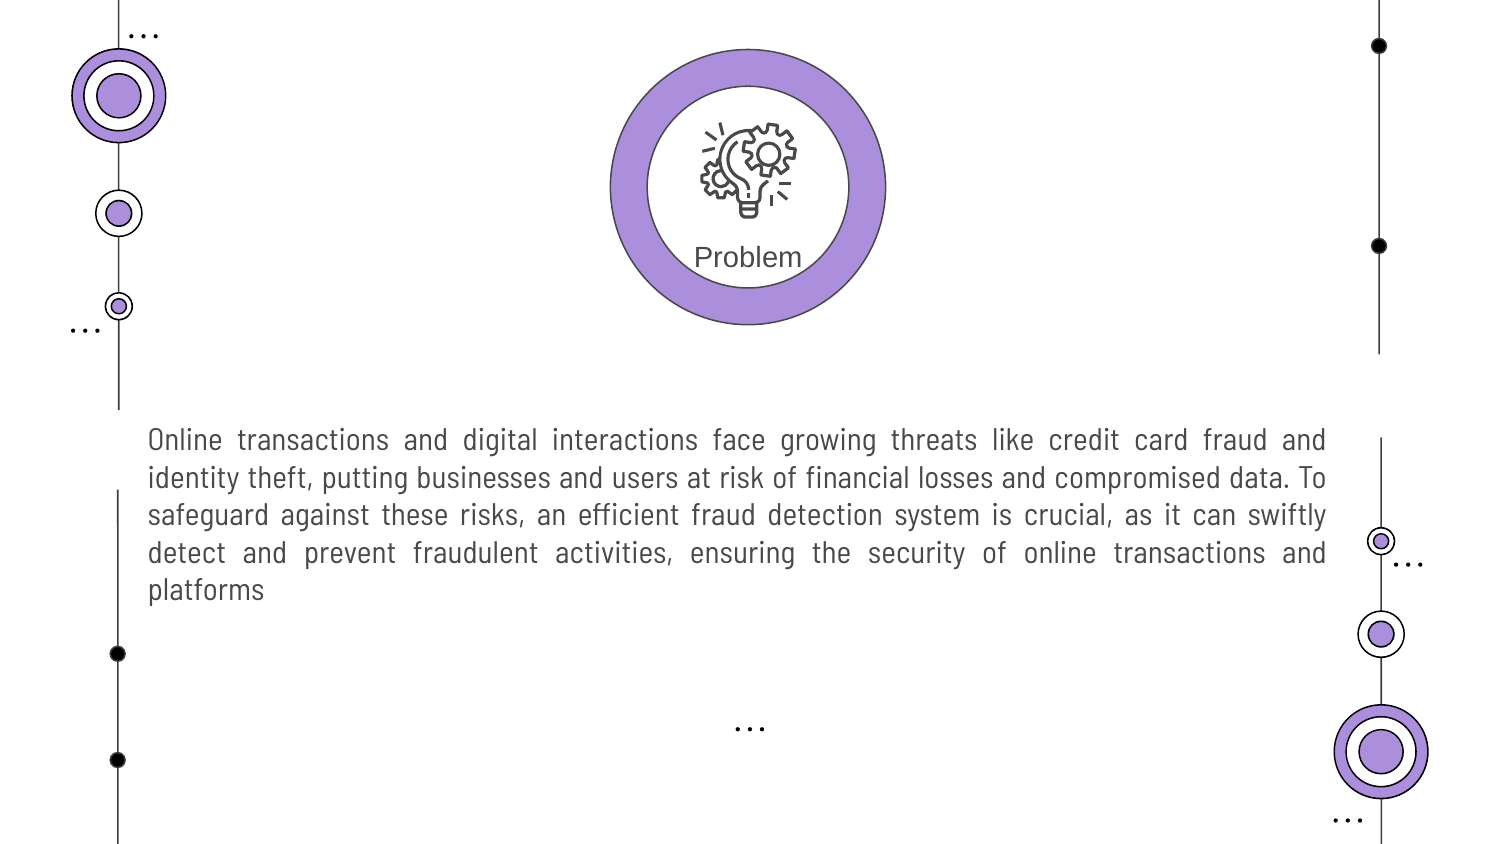

Problem
# Online transactions and digital interactions face growing threats like credit card fraud and identity theft, putting businesses and users at risk of financial losses and compromised data. To safeguard against these risks, an efficient fraud detection system is crucial, as it can swiftly detect and prevent fraudulent activities, ensuring the security of online transactions and platforms